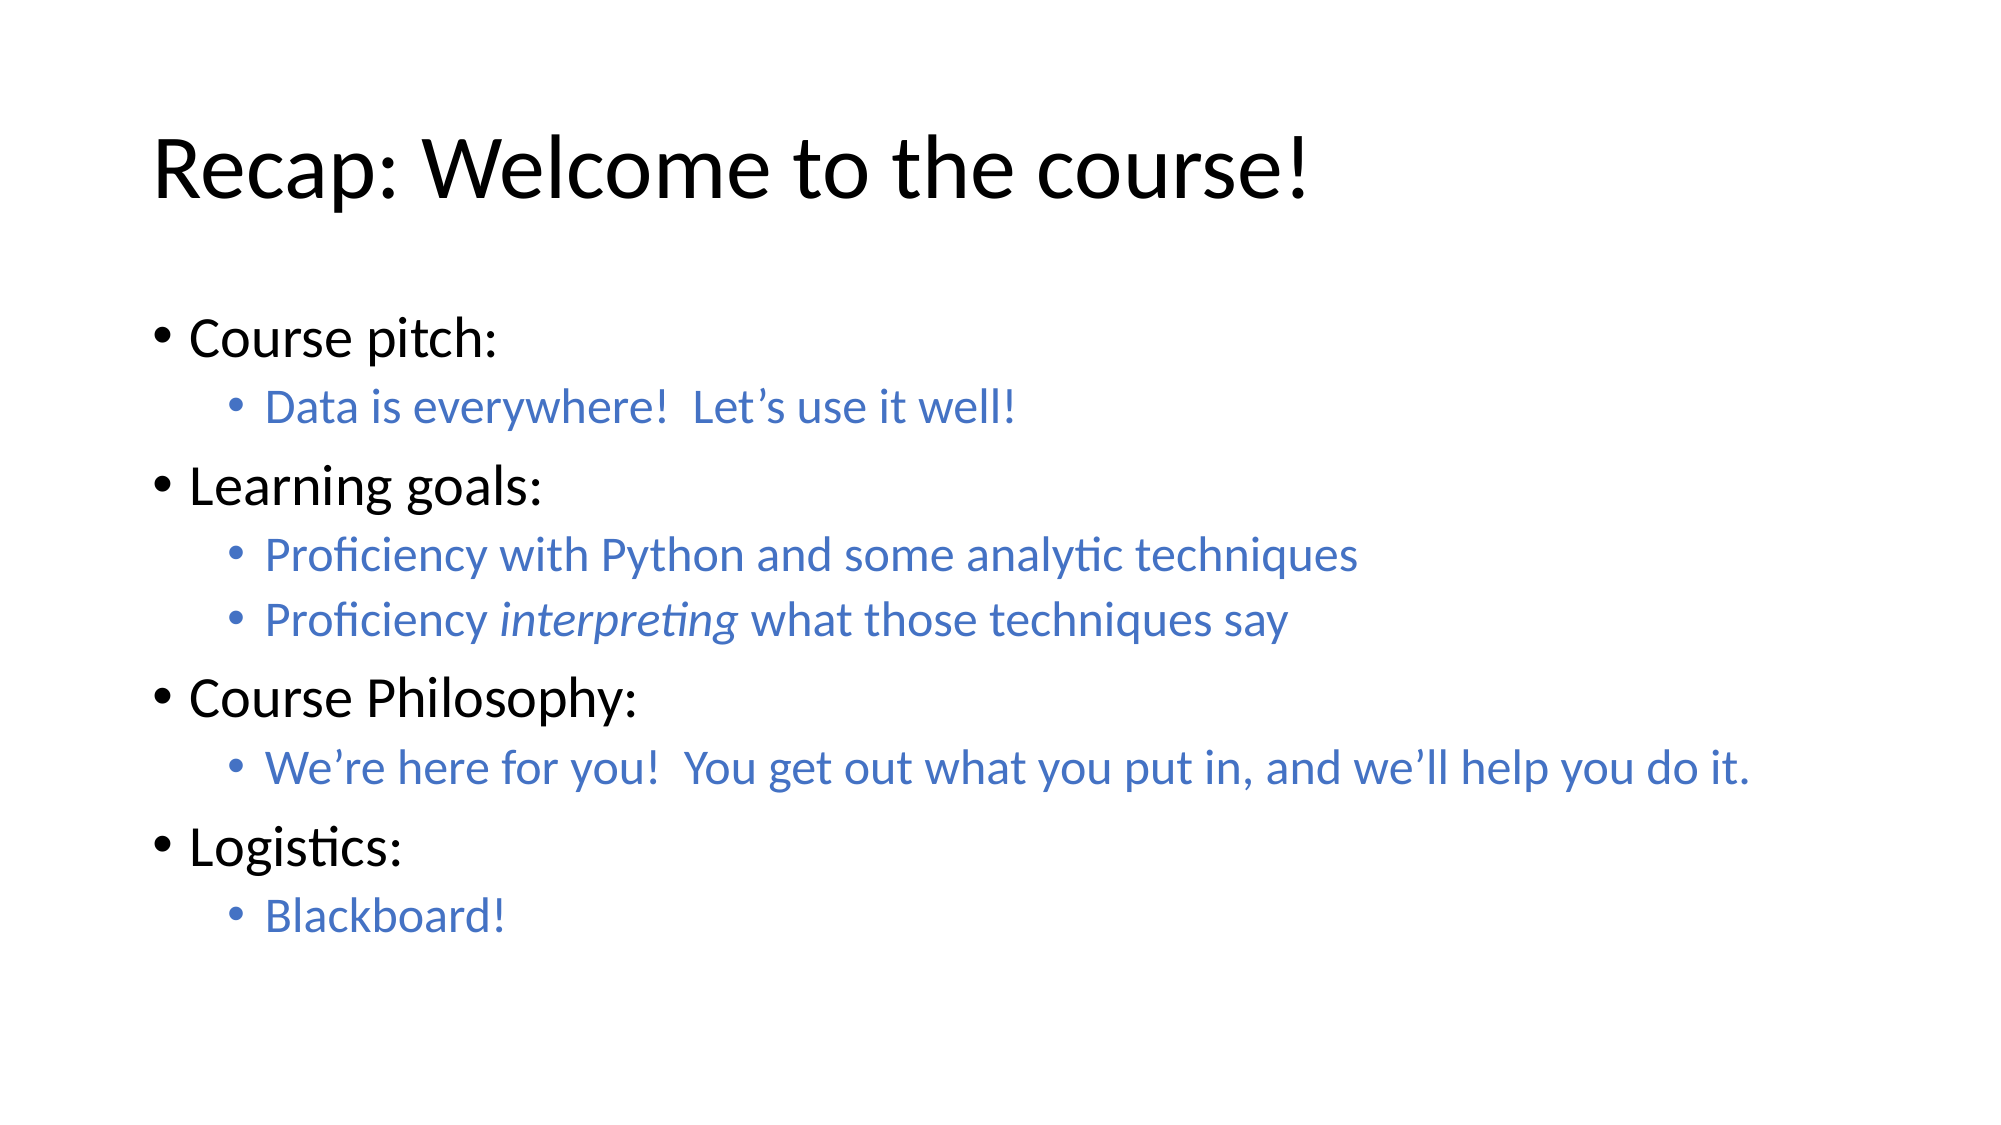

# Recap: Welcome to the course!
Course pitch:
Data is everywhere!  Let’s use it well!
Learning goals:
Proficiency with Python and some analytic techniques
Proficiency interpreting what those techniques say
Course Philosophy:
We’re here for you!  You get out what you put in, and we’ll help you do it.
Logistics:
Blackboard!